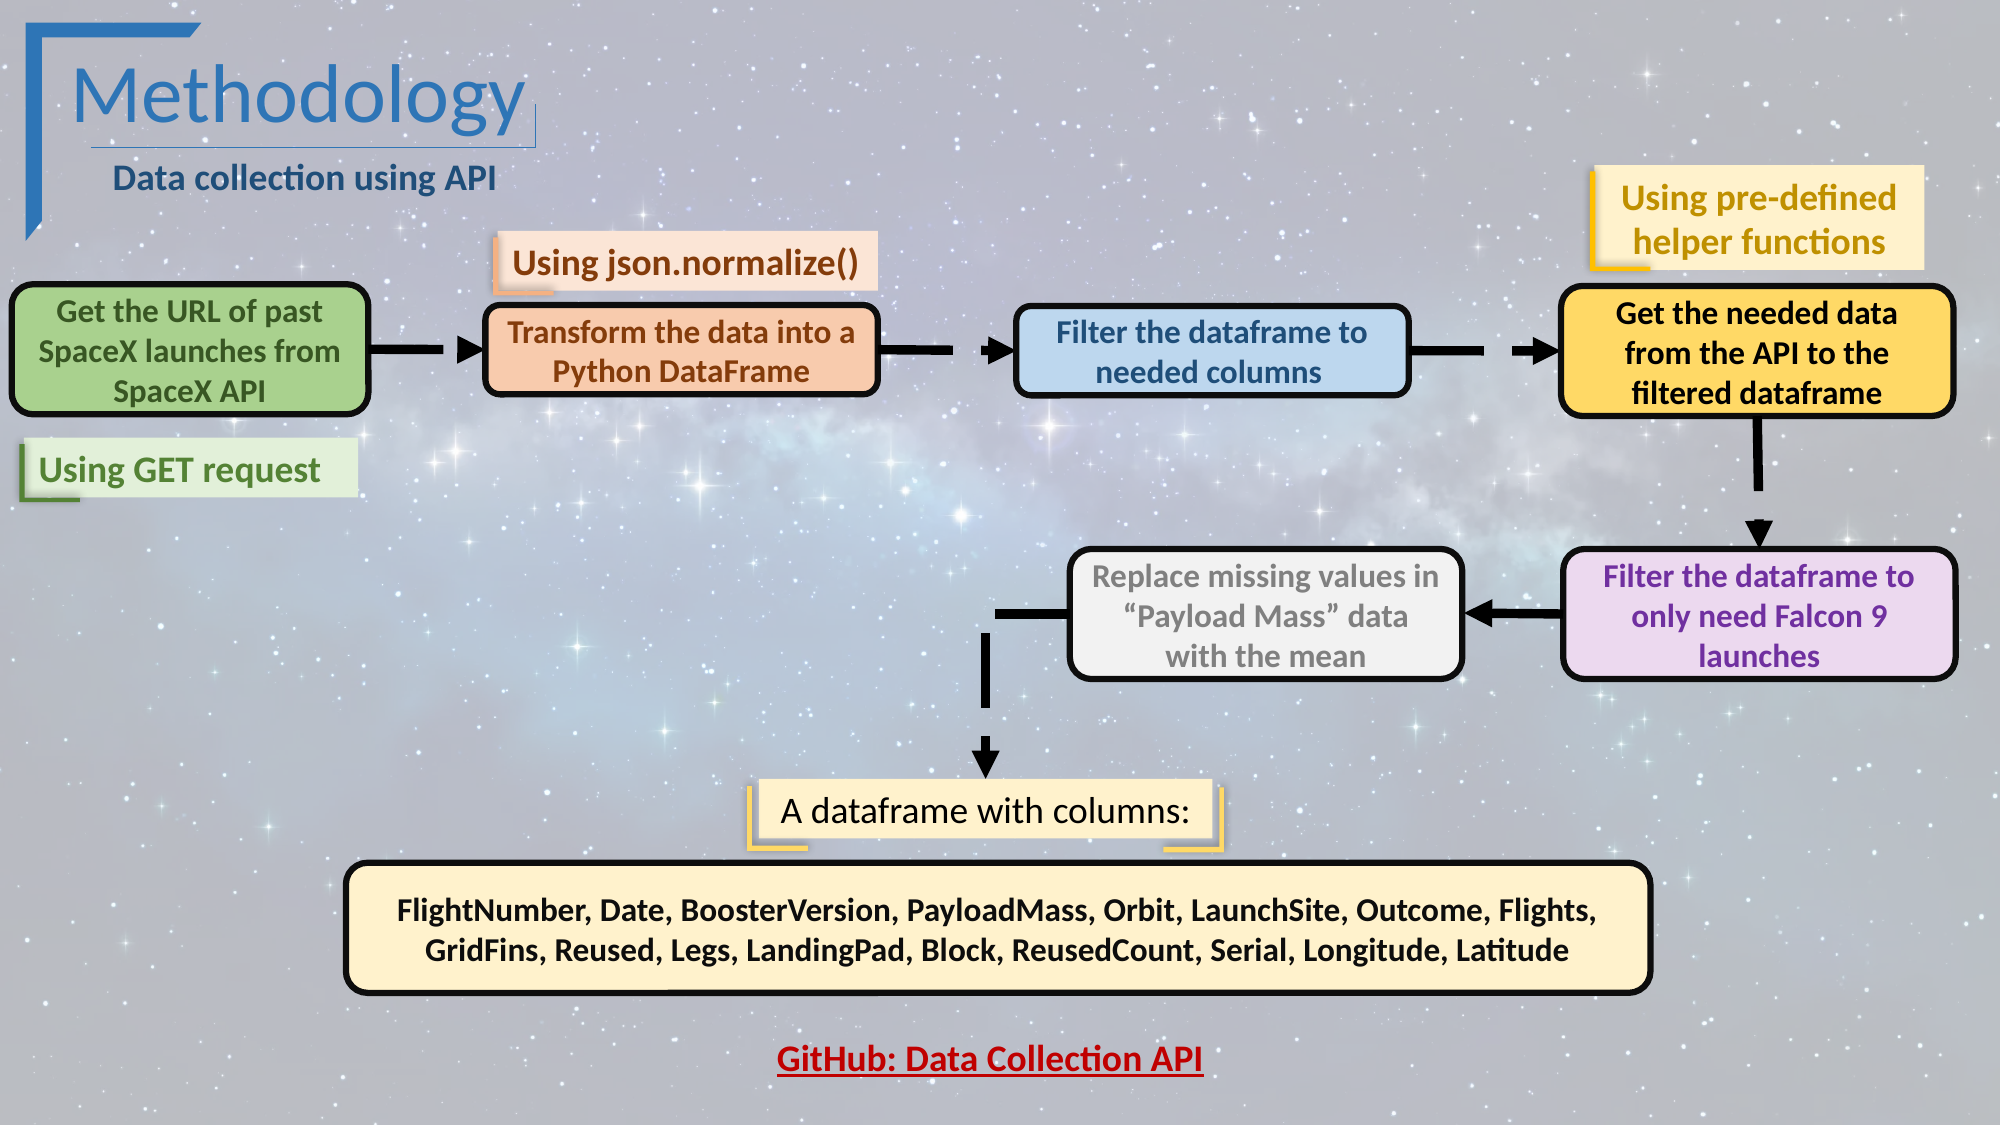

Methodology
Data collection using API
Using pre-defined helper functions

Get the needed data from the API to the filtered dataframe
Using json.normalize()

Transform the data into a Python DataFrame
Get the URL of past SpaceX launches from SpaceX API
Using GET request

Filter the dataframe to needed columns
Replace missing values in “Payload Mass” data with the mean
Filter the dataframe to only need Falcon 9 launches
A dataframe with columns:

FlightNumber, Date, BoosterVersion, PayloadMass, Orbit, LaunchSite, Outcome, Flights, GridFins, Reused, Legs, LandingPad, Block, ReusedCount, Serial, Longitude, Latitude
GitHub: Data Collection API